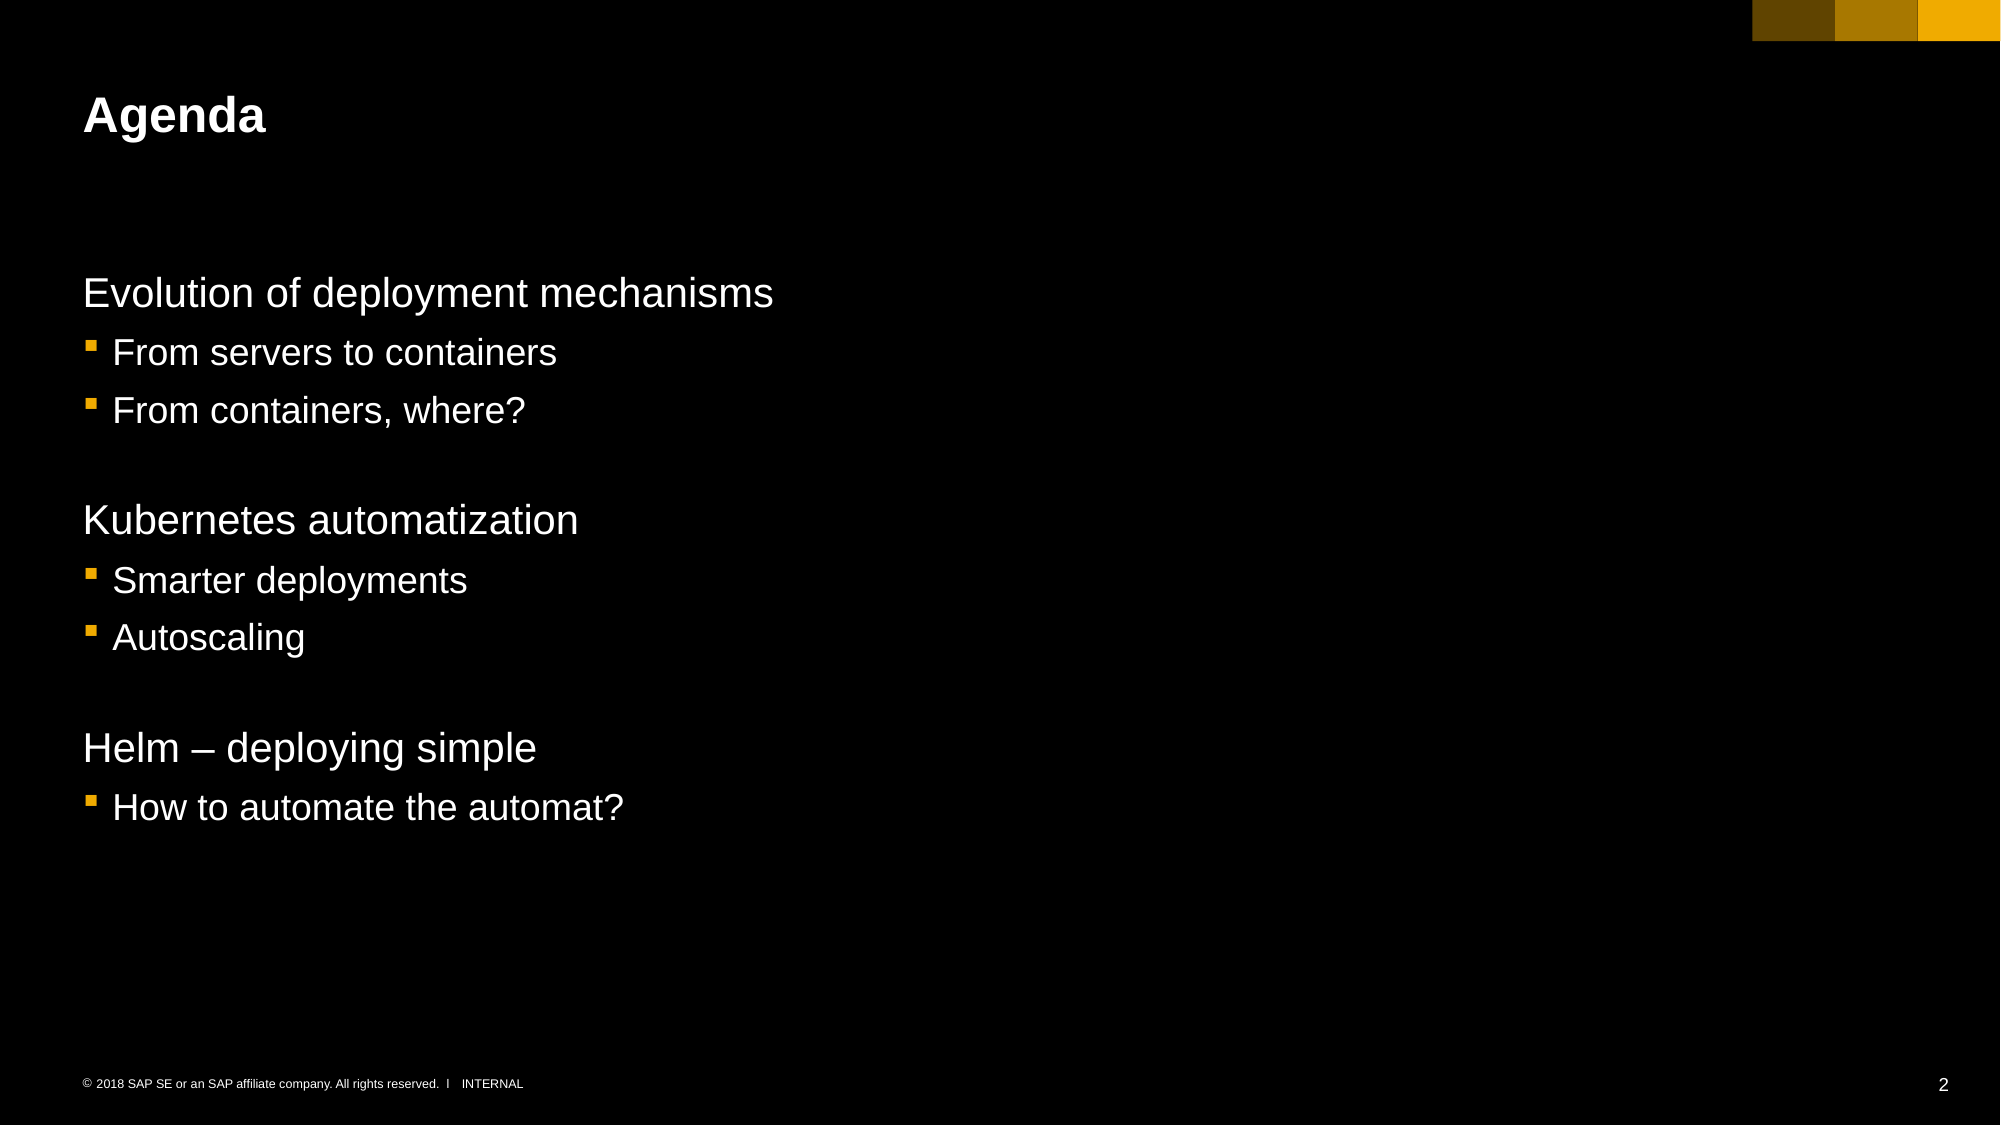

# Agenda
Evolution of deployment mechanisms
From servers to containers
From containers, where?
Kubernetes automatization
Smarter deployments
Autoscaling
Helm – deploying simple
How to automate the automat?